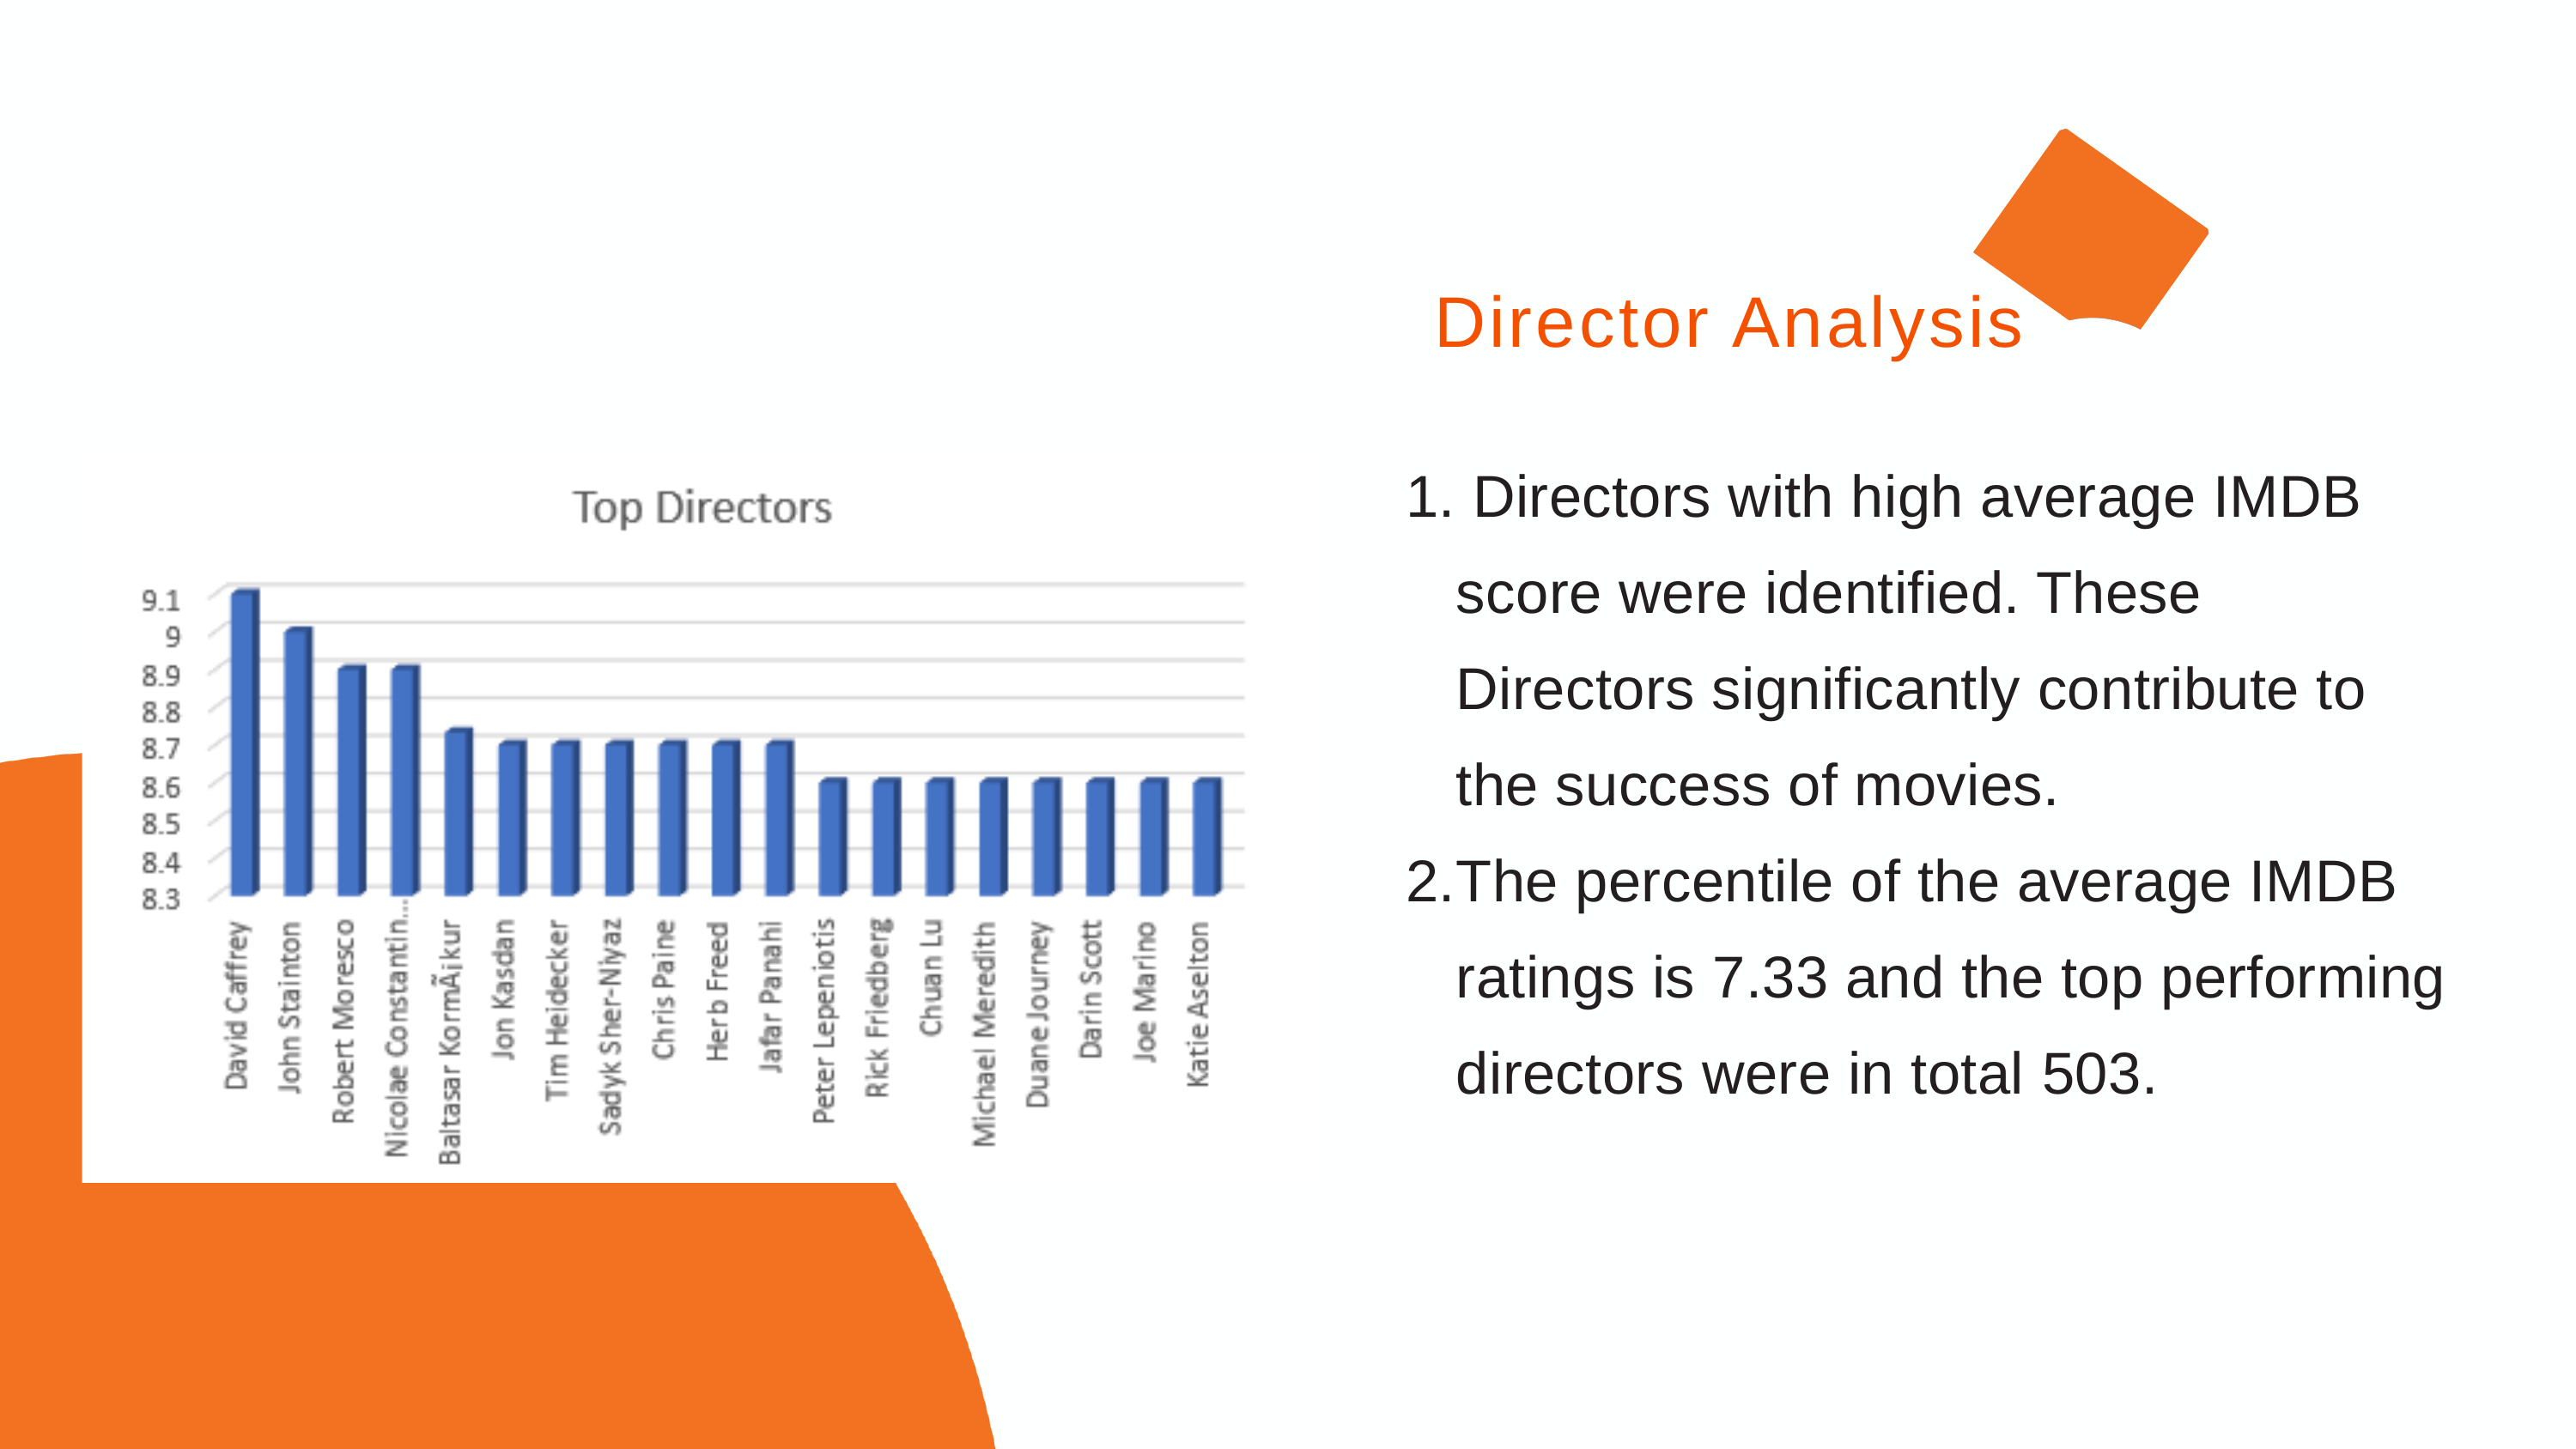

Director Analysis
 Directors with high average IMDB score were identified. These Directors significantly contribute to the success of movies.
The percentile of the average IMDB ratings is 7.33 and the top performing directors were in total 503.